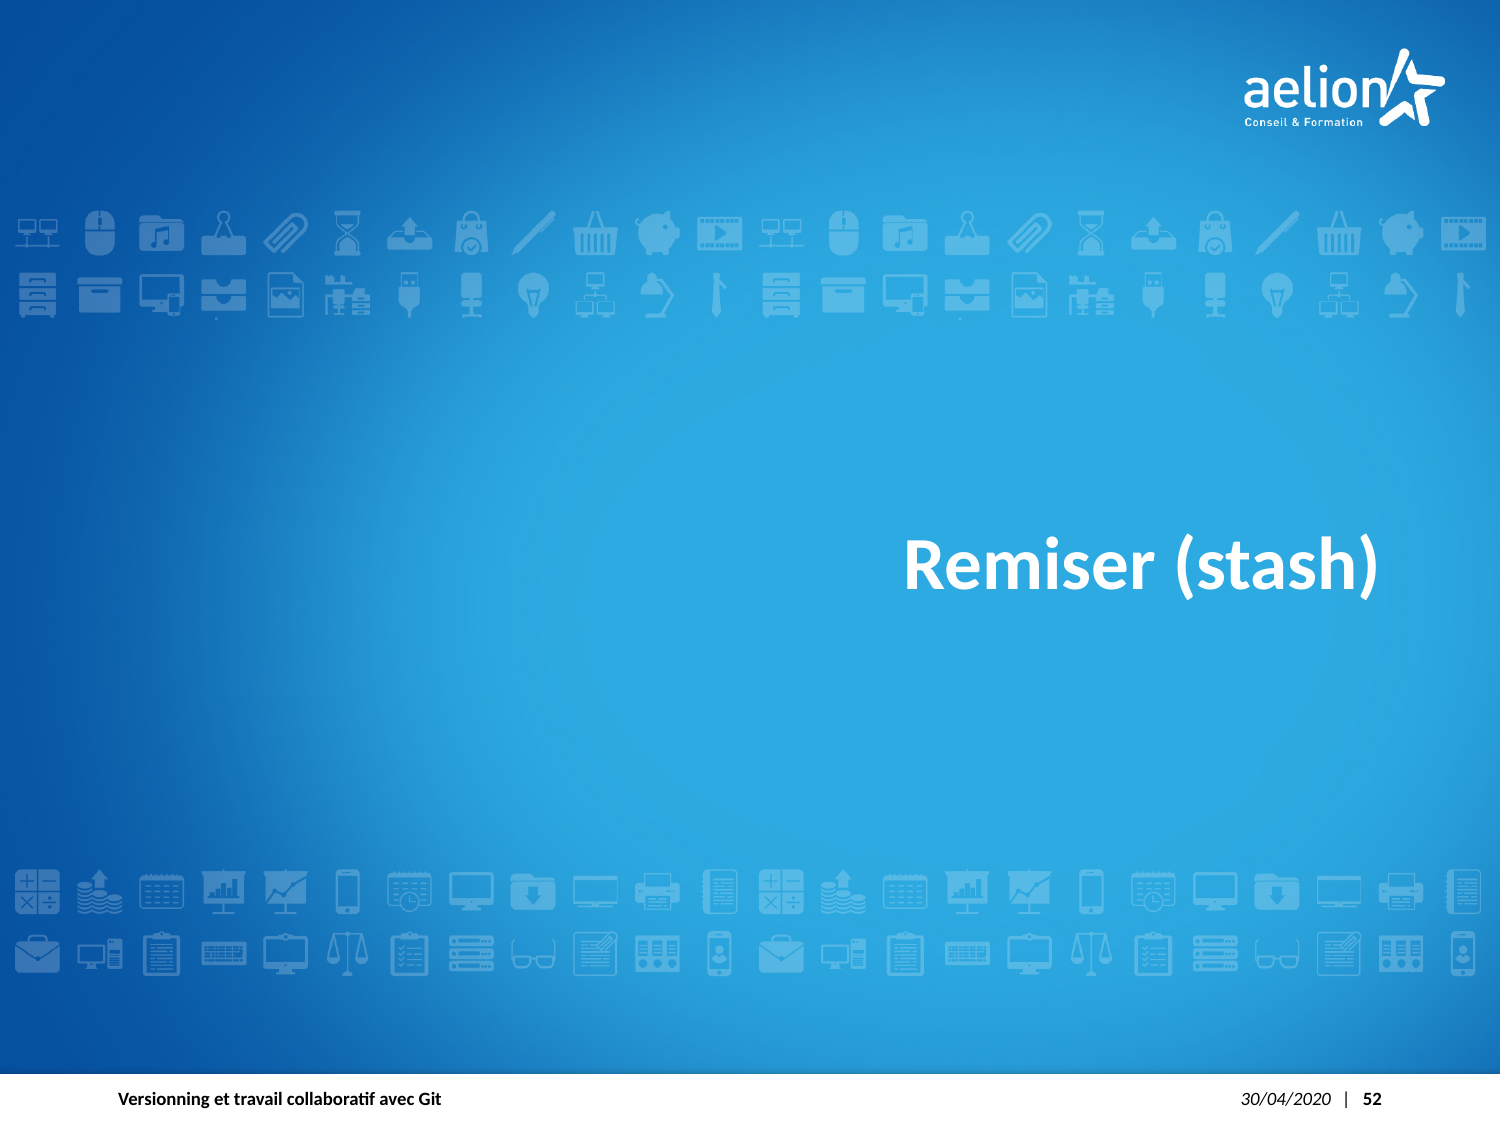

Remiser (stash)
Versionning et travail collaboratif avec Git
30/04/2020
52